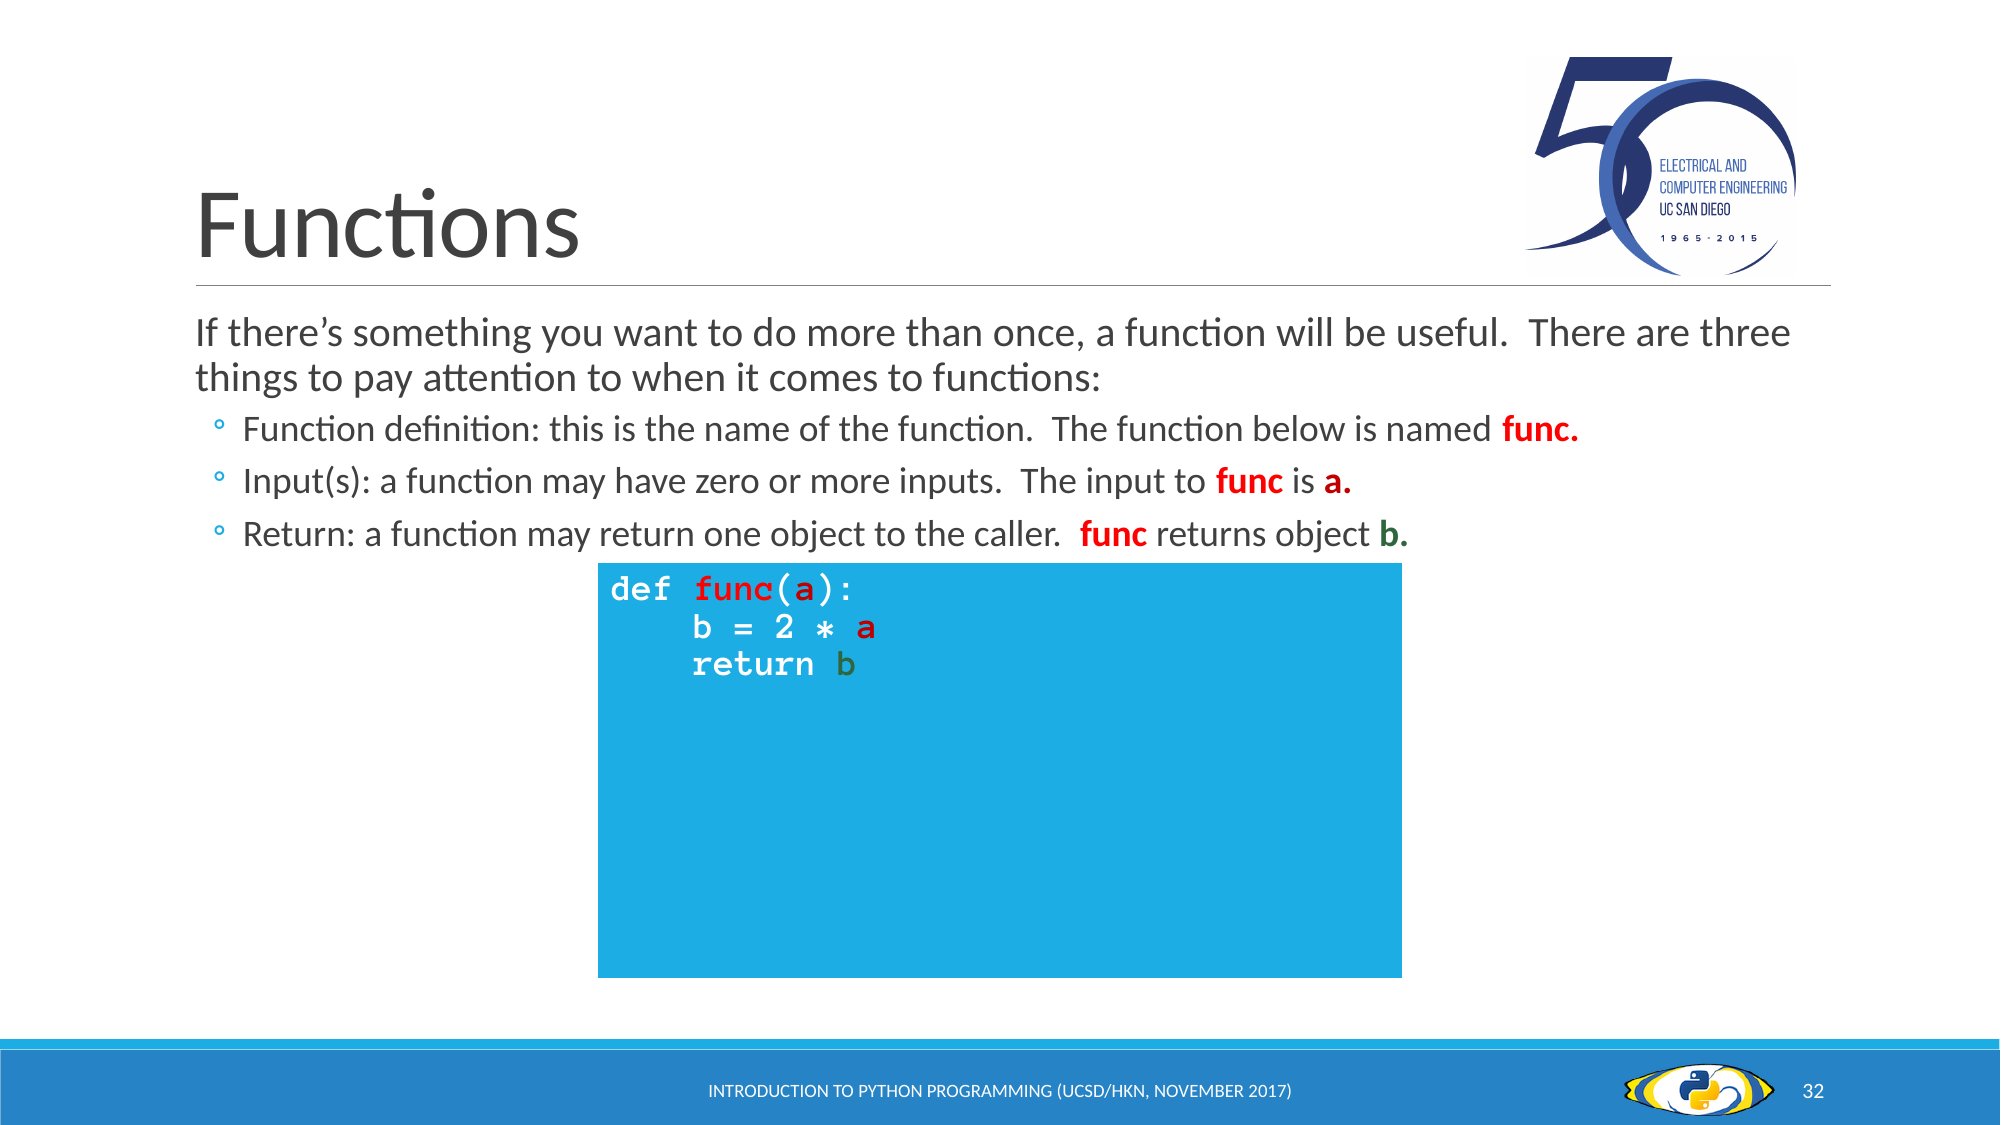

# Functions
If there’s something you want to do more than once, a function will be useful.  There are three things to pay attention to when it comes to functions:
Function definition: this is the name of the function.  The function below is named func.
Input(s): a function may have zero or more inputs.  The input to func is a.
Return: a function may return one object to the caller.  func returns object b.
| def func(a): b = 2 \* a return b |
| --- |
Introduction to Python Programming (UCSD/HKN, November 2017)
32